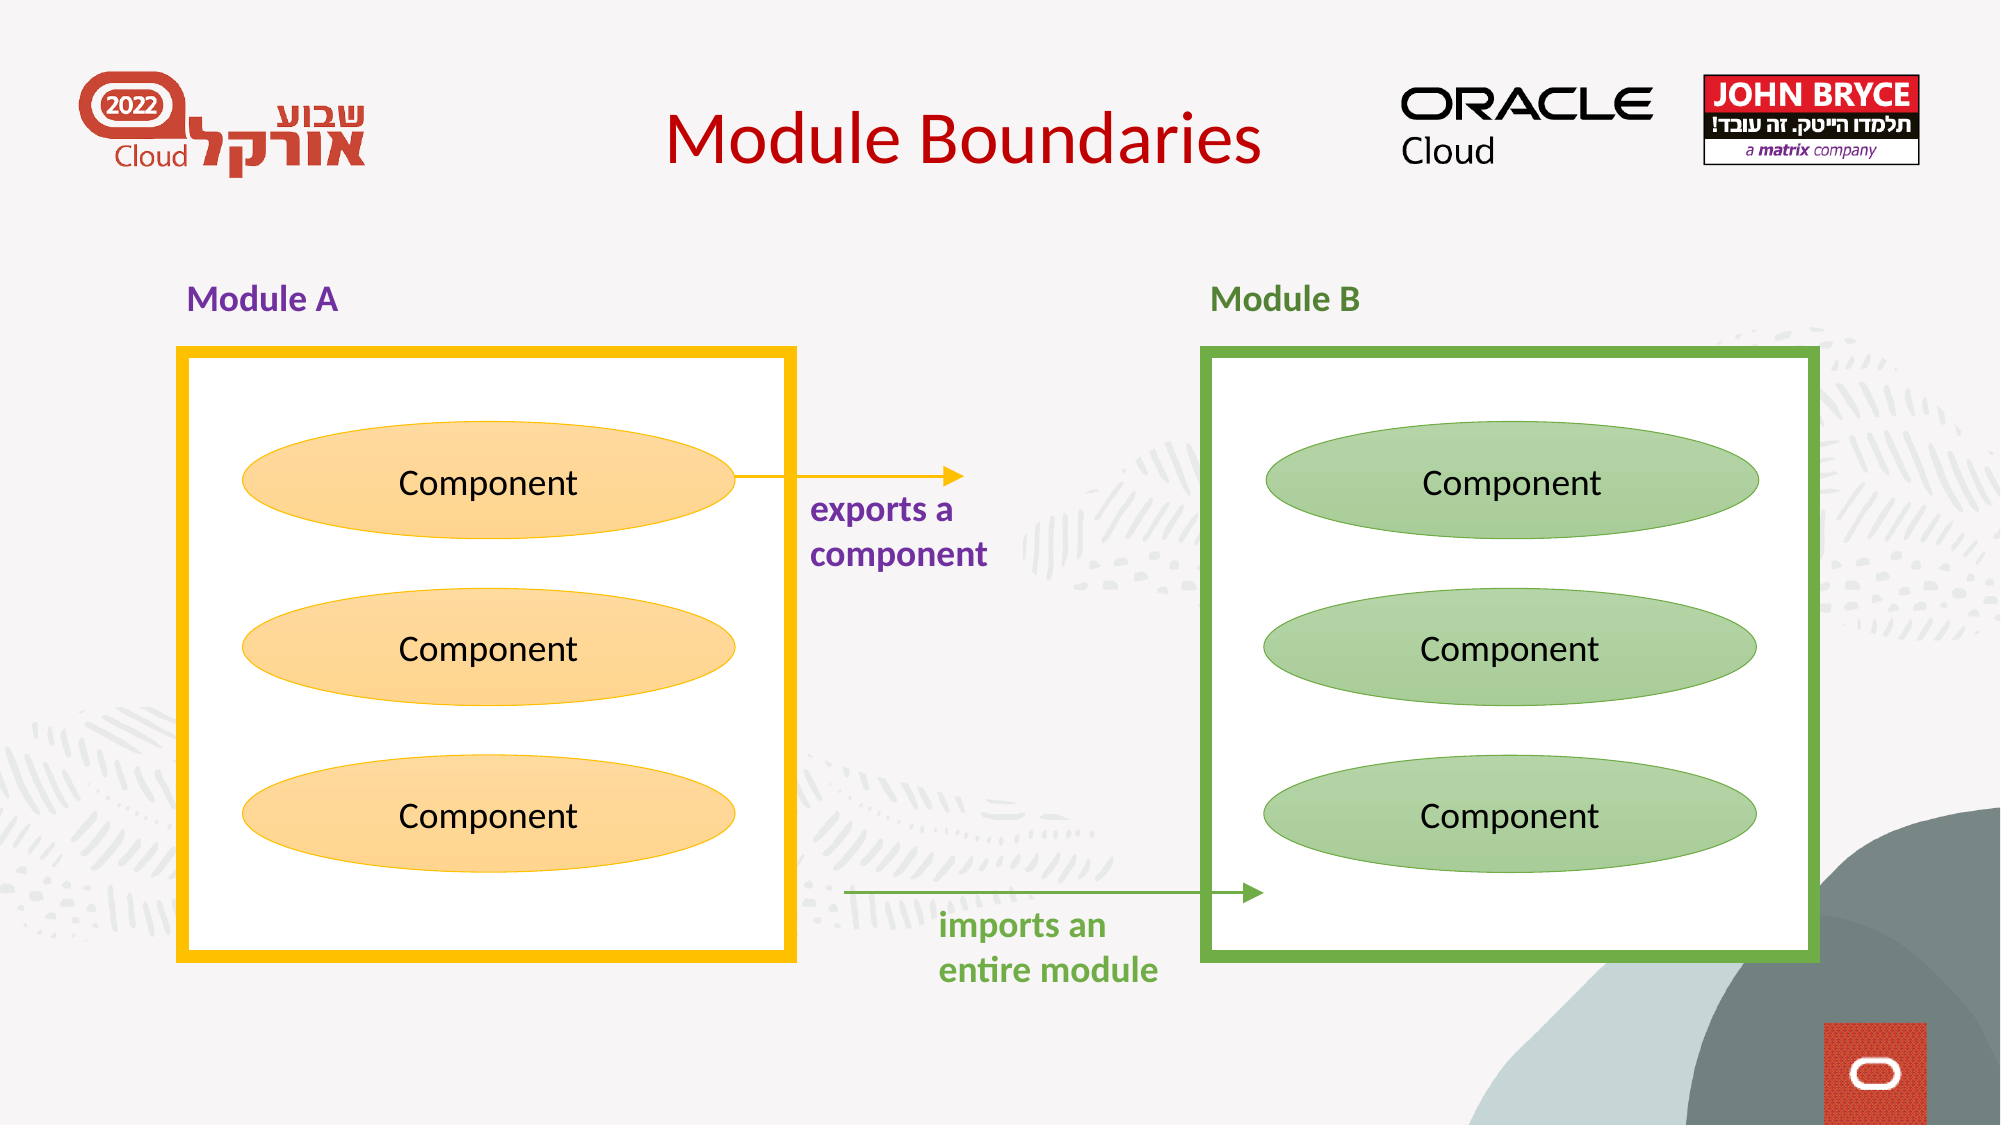

Module Boundaries
Module A
Module B

Component
Component
exports a component
Component
Component
Component
Component
imports an entire module